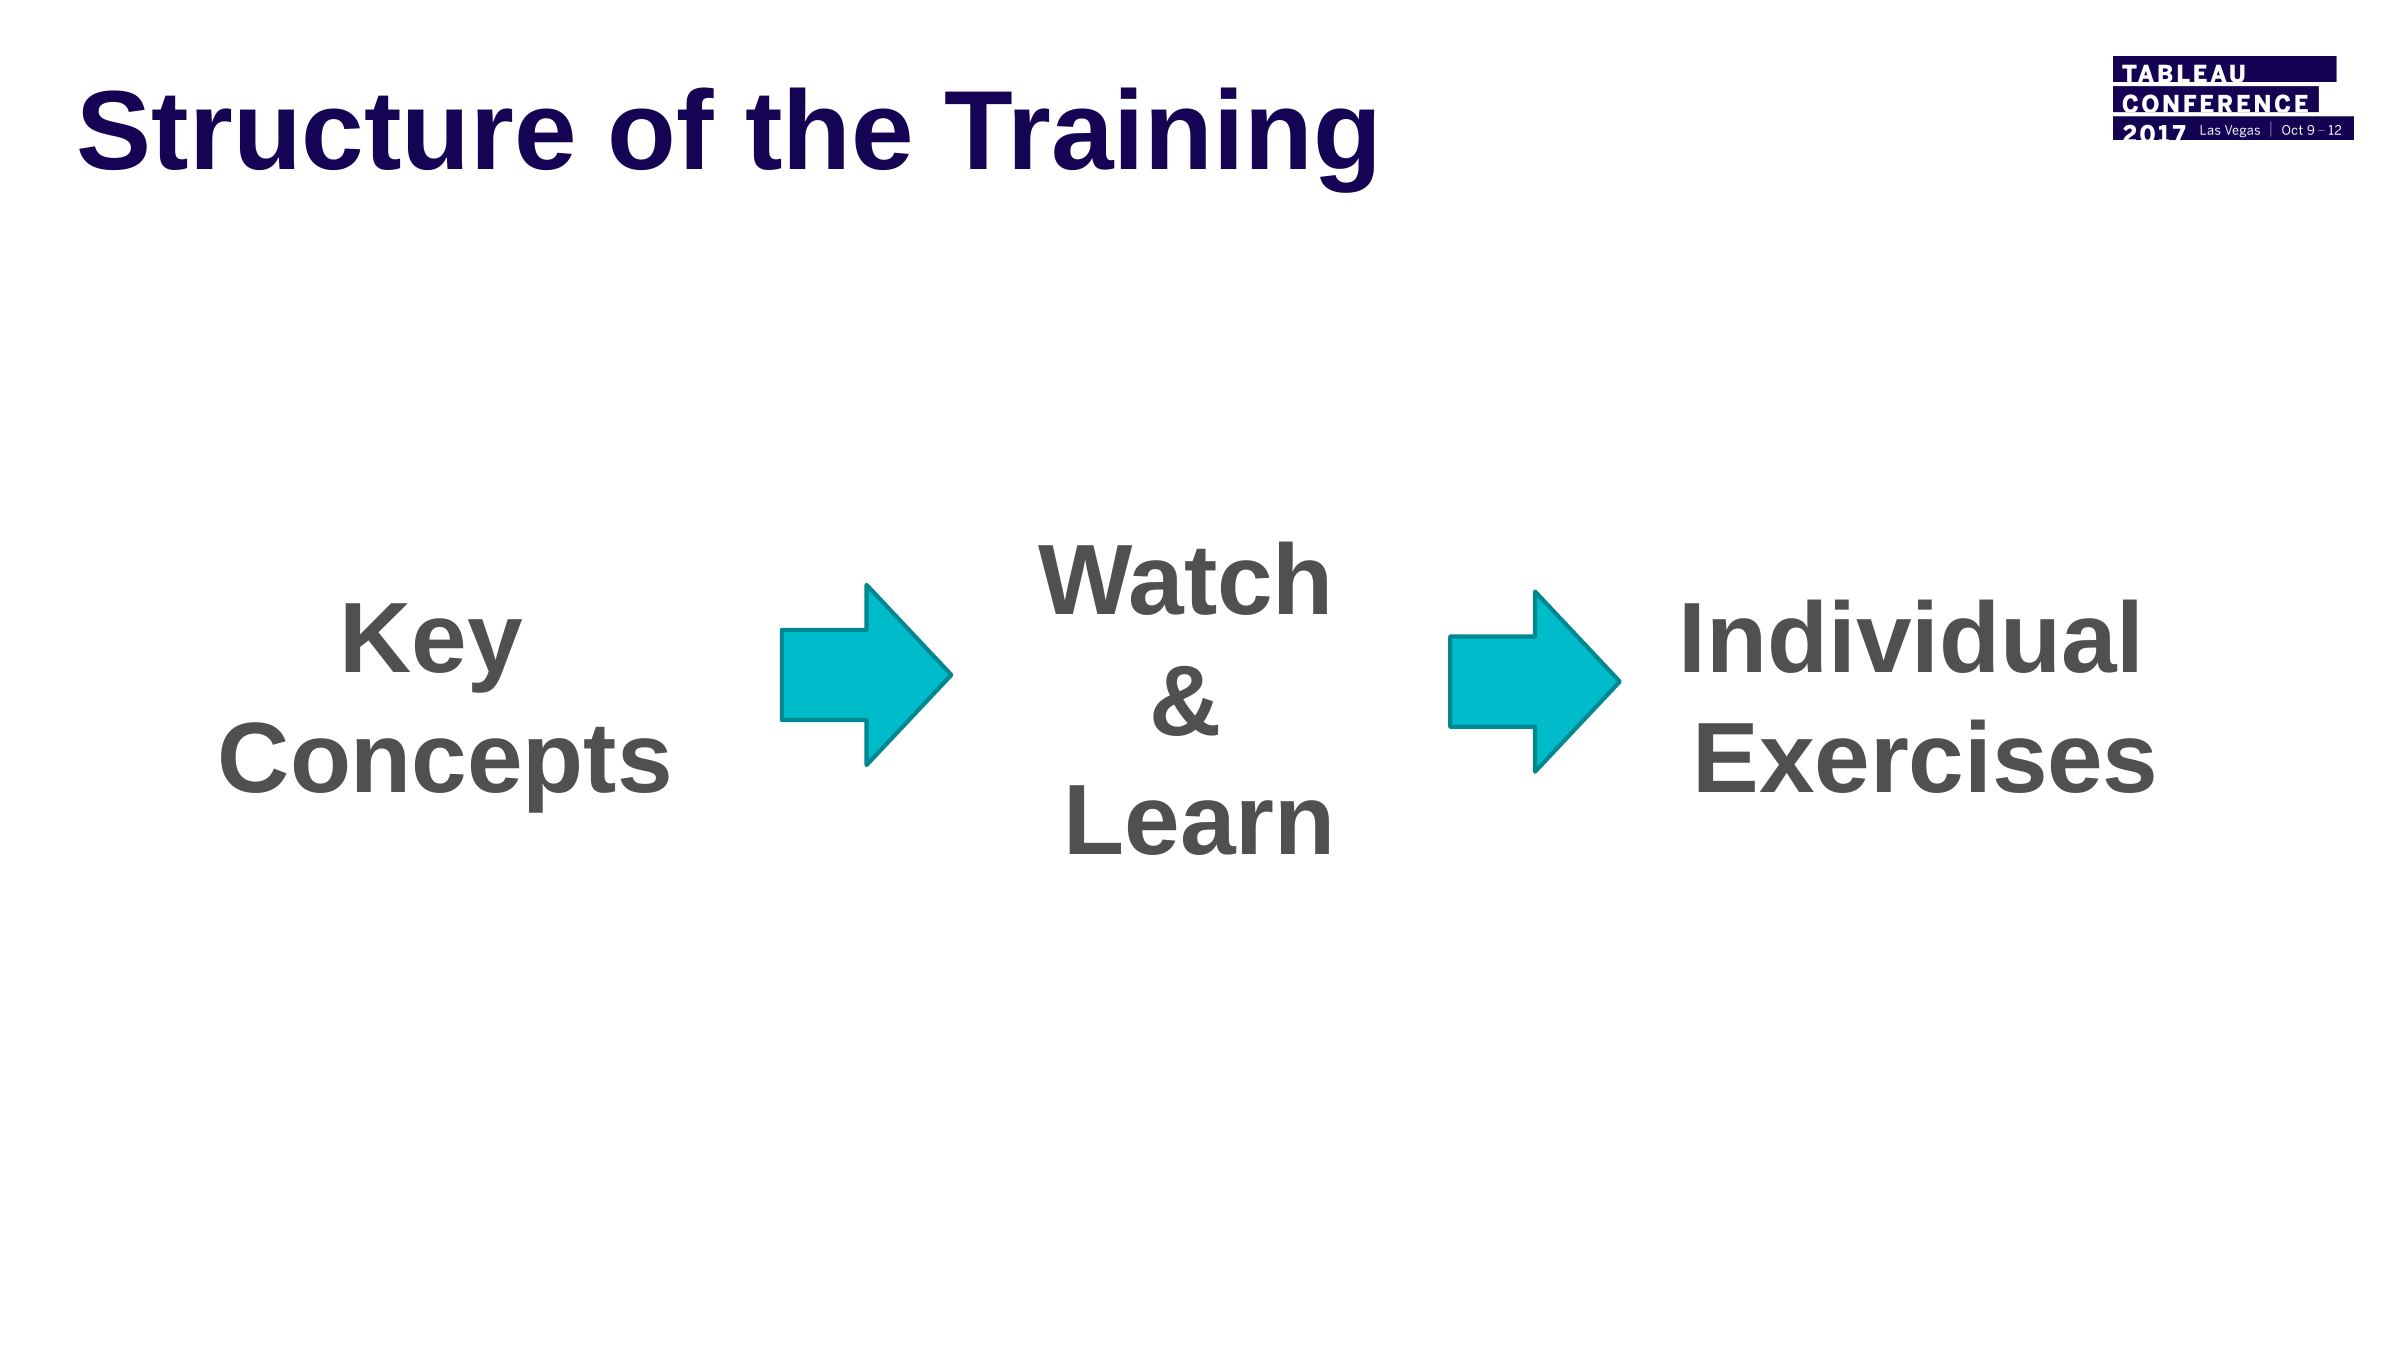

# Structure of the Training
Watch
&
Learn

Key
Concepts

Individual
Exercises